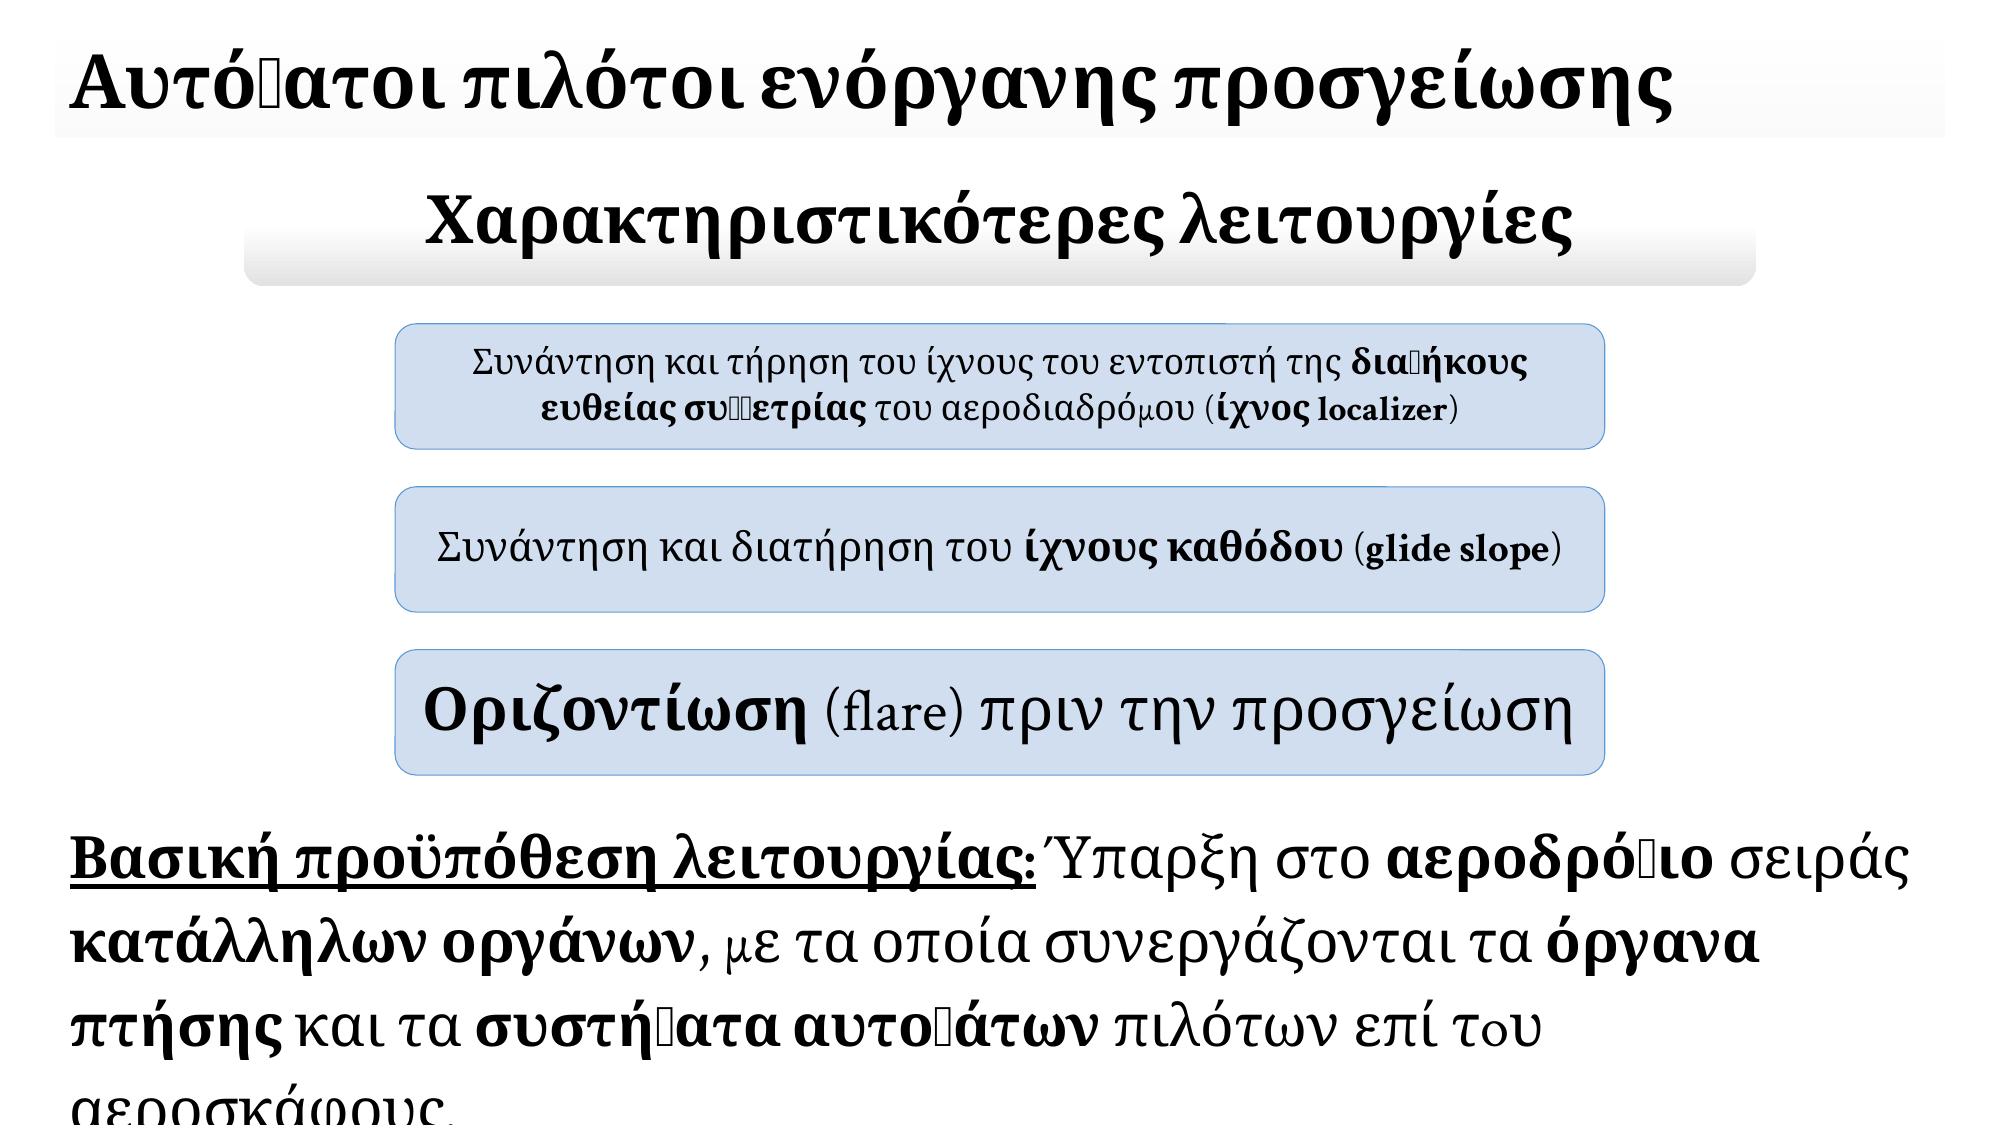

# Αυτόματοι πιλότοι ενόργανης προσγείωσης
Χαρακτηριστικότερες λειτουργίες
Συνάντηση και τήρηση του ίχνους του εντοπιστή της διαμήκους ευθείας συμμετρίας του αεροδιαδρόμου (ίχνος localizer)
Συνάντηση και διατήρηση του ίχνους καθόδου (glide slope)
Οριζοντίωση (flare) πριν την προσγείωση
Βασική προϋπόθεση λειτουργίας: Ύπαρξη στο αεροδρόμιο σειράς κατάλληλων οργάνων, με τα οποία συνεργάζονται τα όργανα πτήσης και τα συστήματα αυτομάτων πιλότων επί τoυ αεροσκάφους.